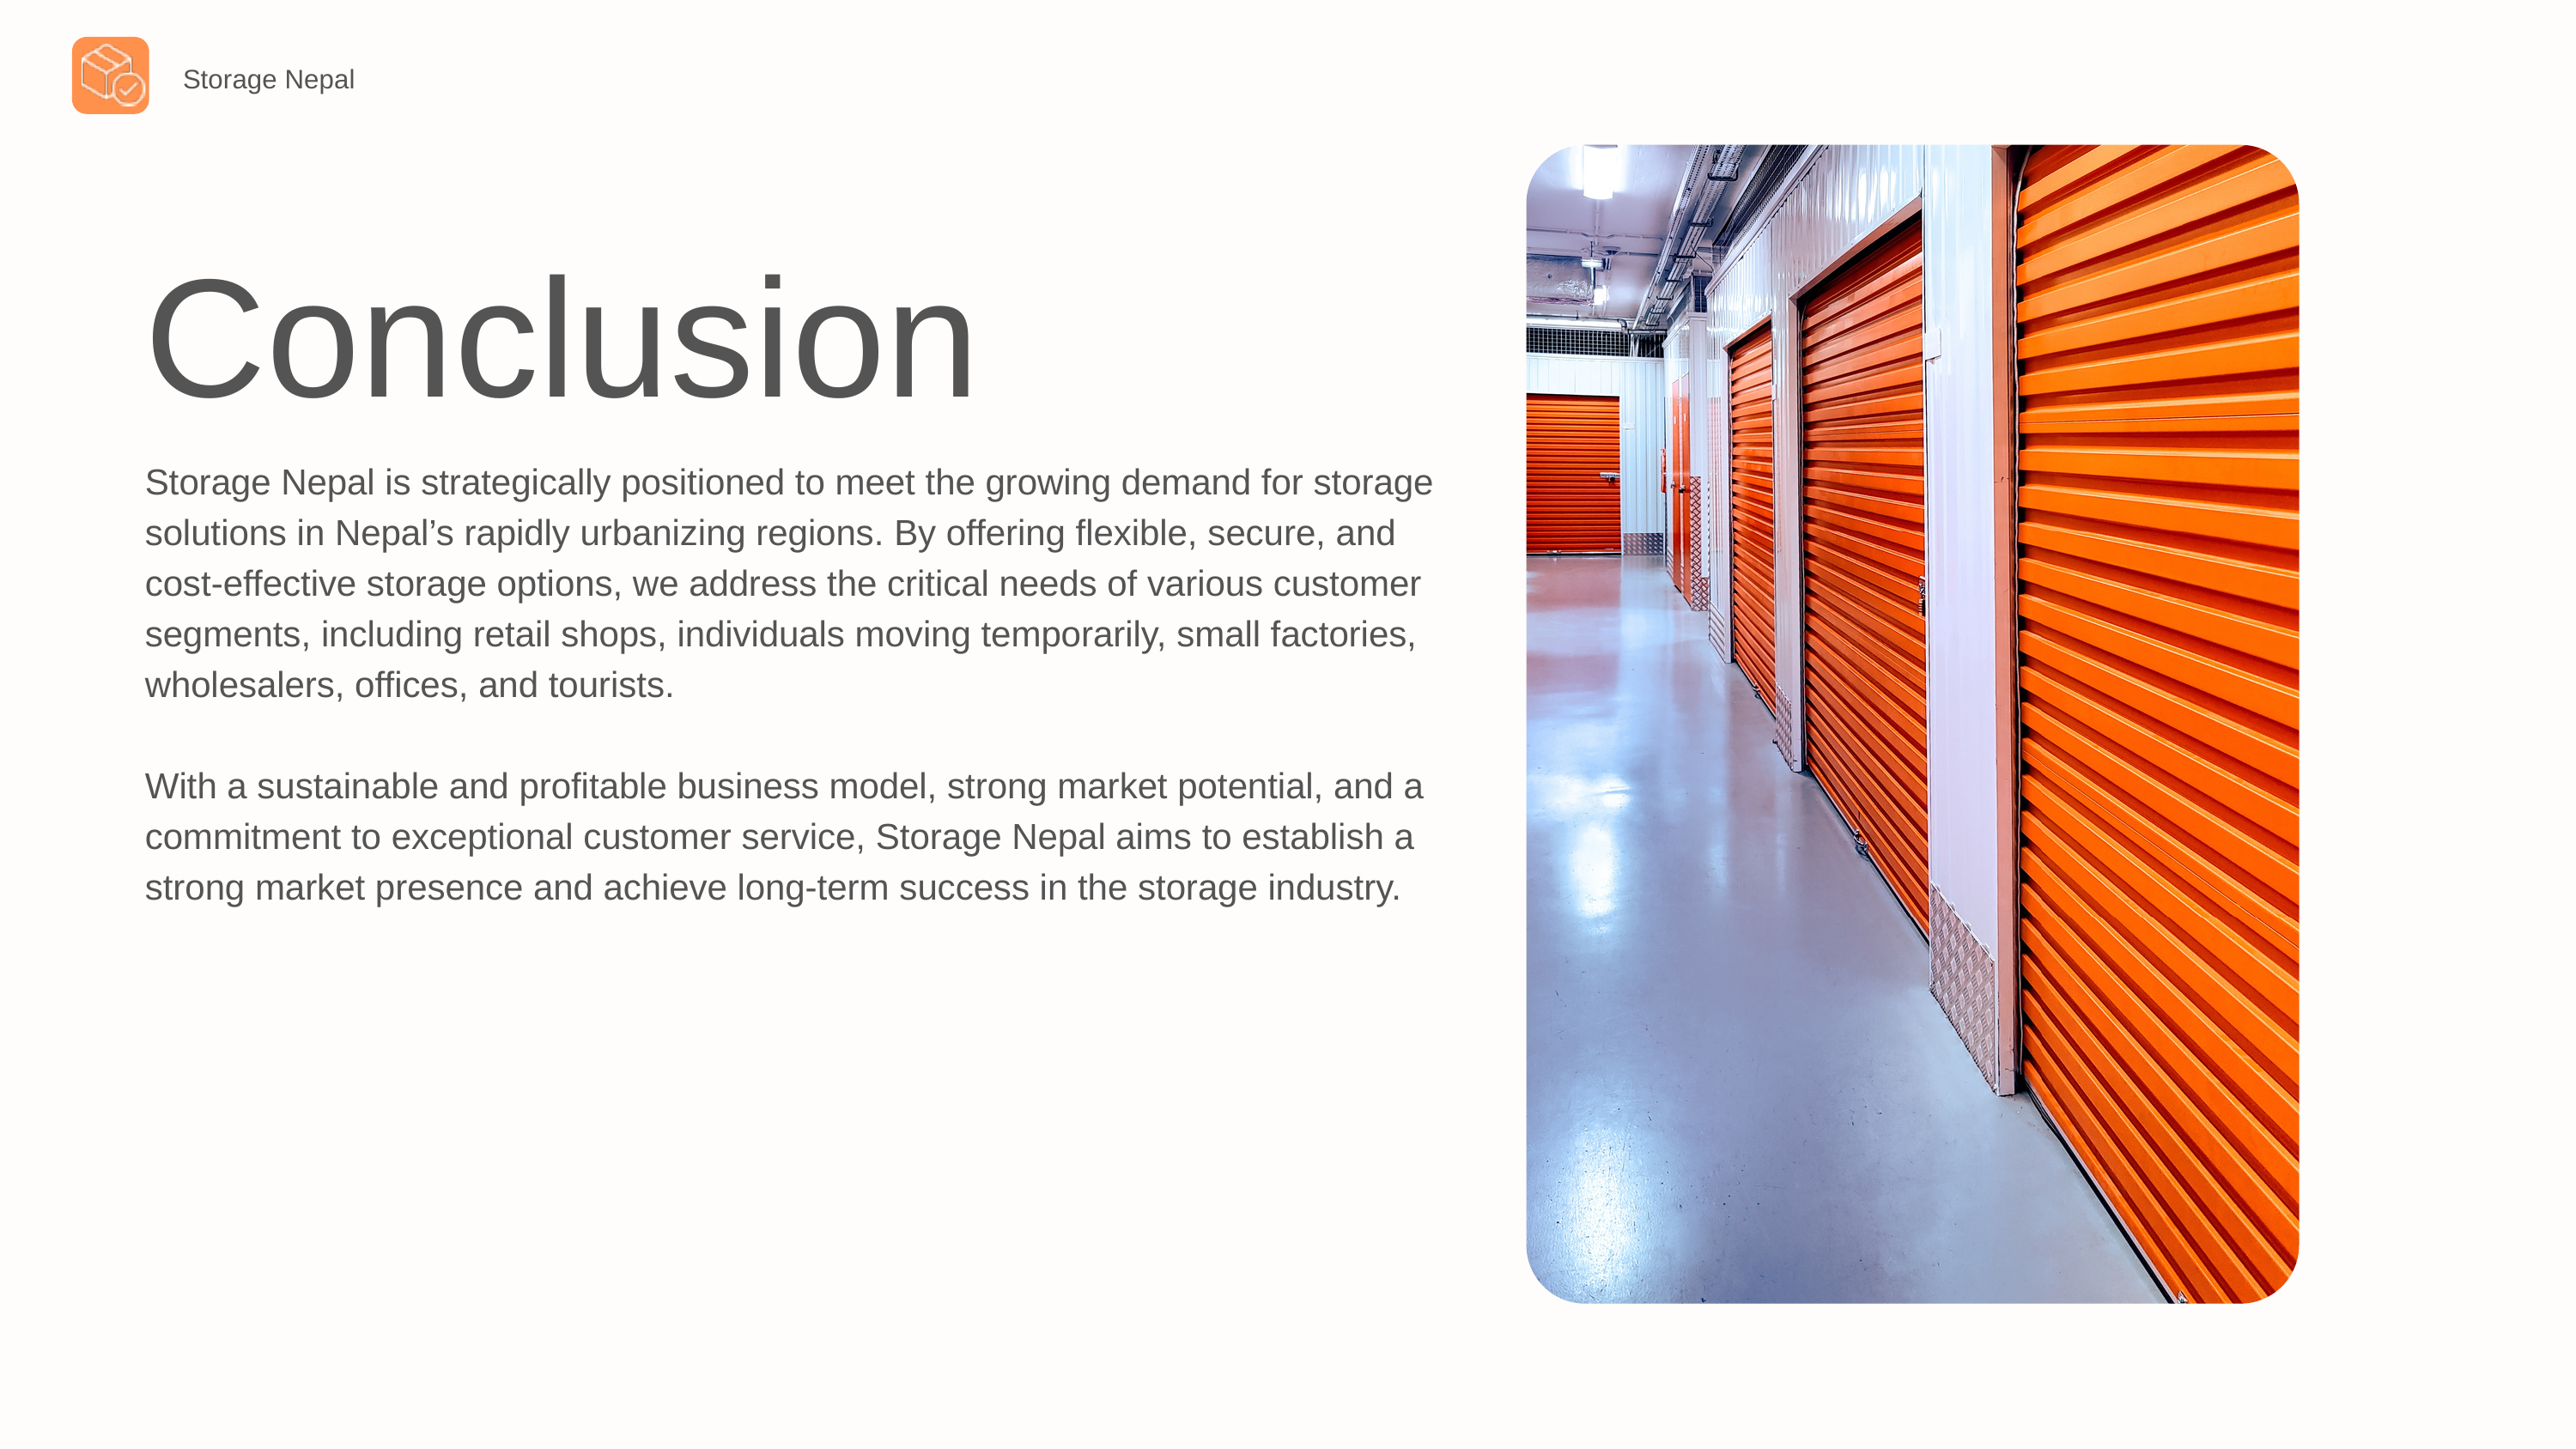

Storage Nepal

Conclusion
Storage Nepal is strategically positioned to meet the growing demand for storage solutions in Nepal’s rapidly urbanizing regions. By offering flexible, secure, and cost-effective storage options, we address the critical needs of various customer segments, including retail shops, individuals moving temporarily, small factories, wholesalers, offices, and tourists.

With a sustainable and profitable business model, strong market potential, and a commitment to exceptional customer service, Storage Nepal aims to establish a strong market presence and achieve long-term success in the storage industry.